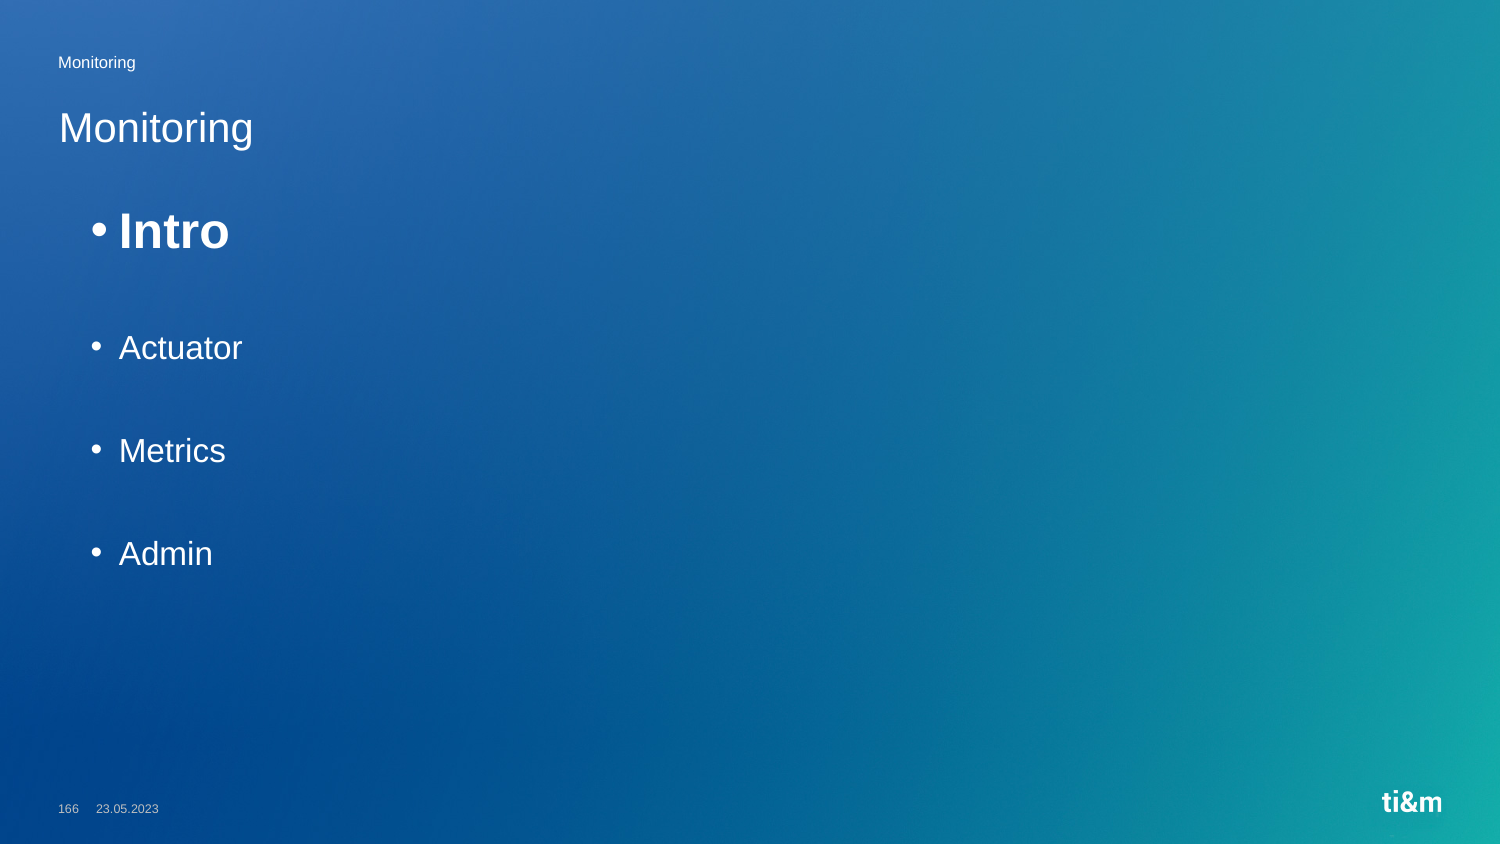

Monitoring
# Monitoring

Intro

Actuator

Metrics

Admin

166
23.05.2023